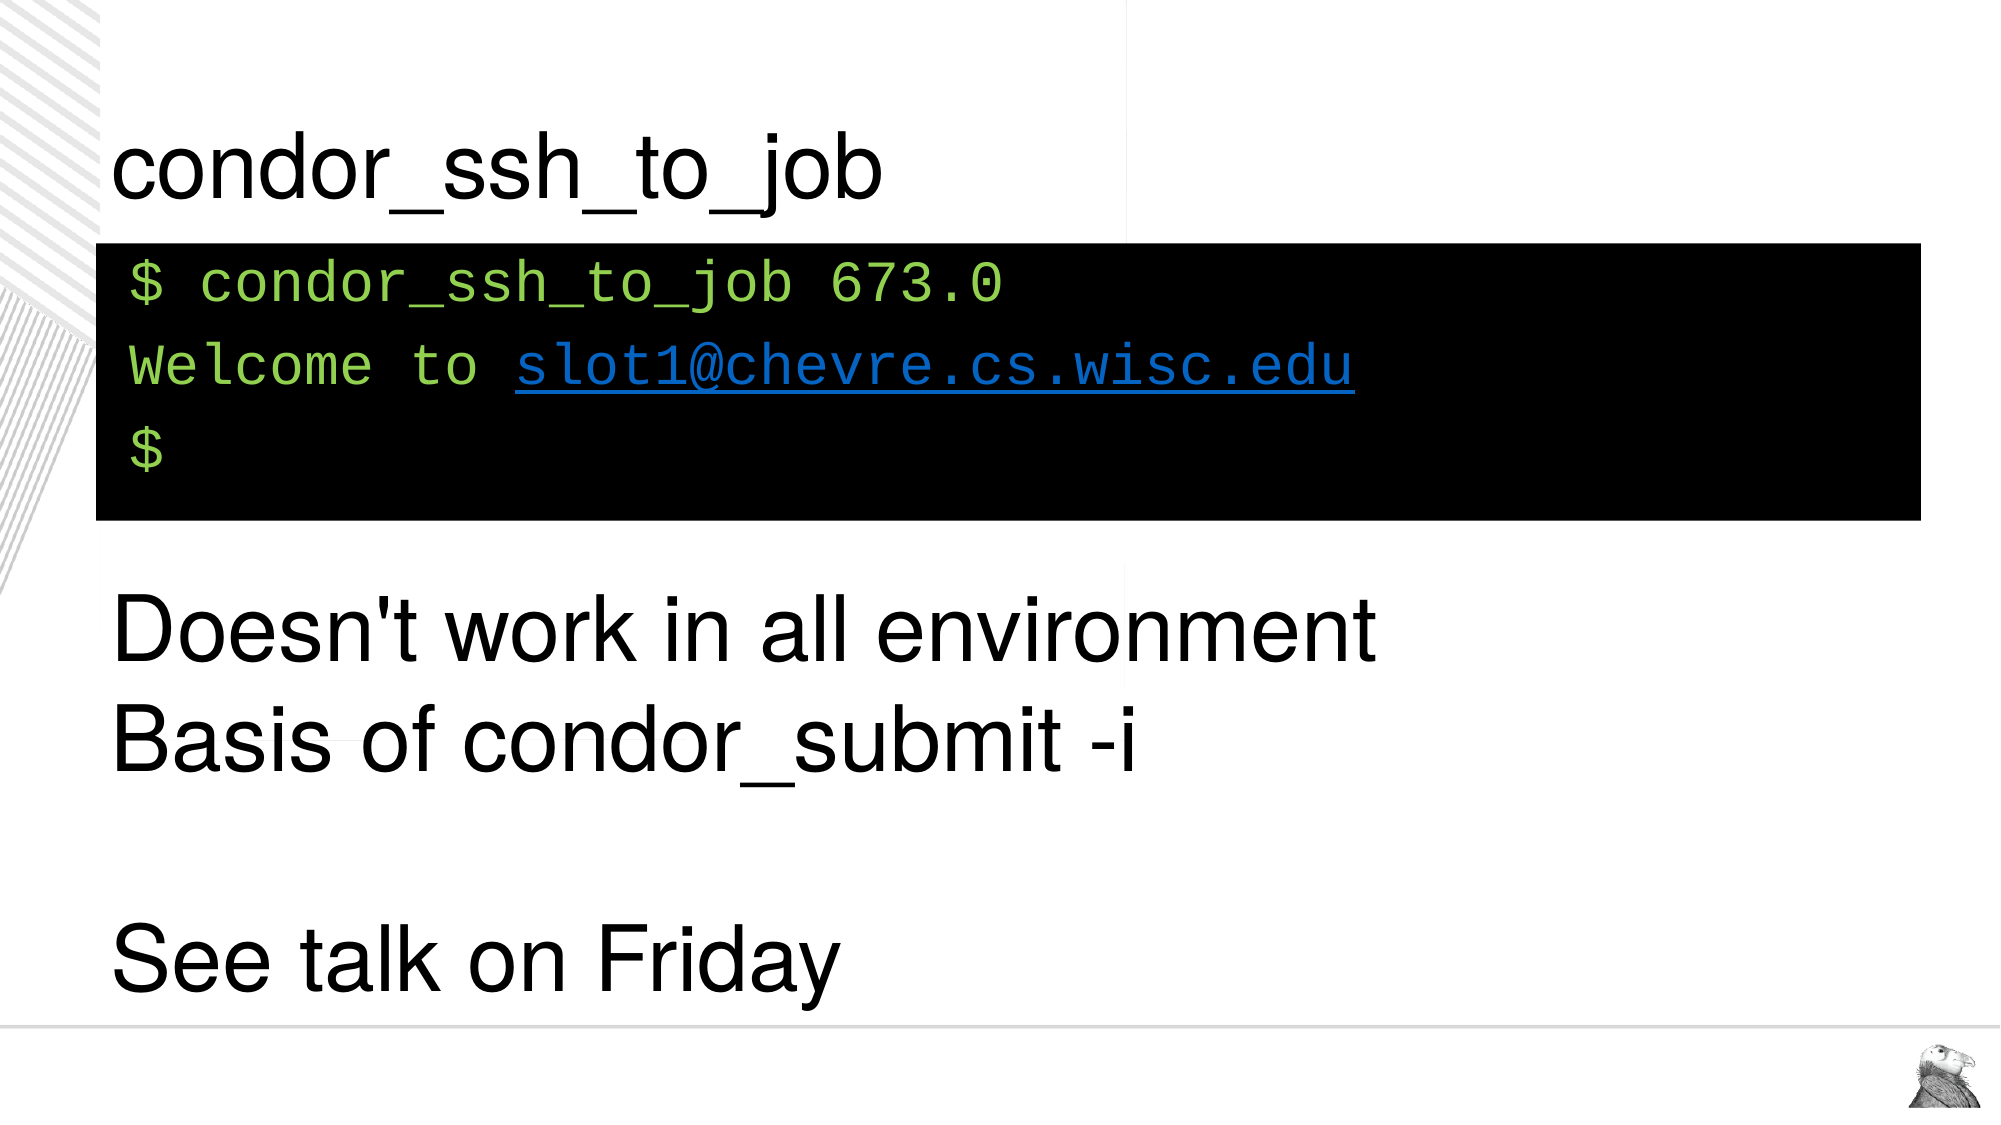

# condor_ssh_to_job
$ condor_ssh_to_job 673.0
Welcome to slot1@chevre.cs.wisc.edu
$

Doesn't work in all environment
Basis of condor_submit -i

See talk on Friday